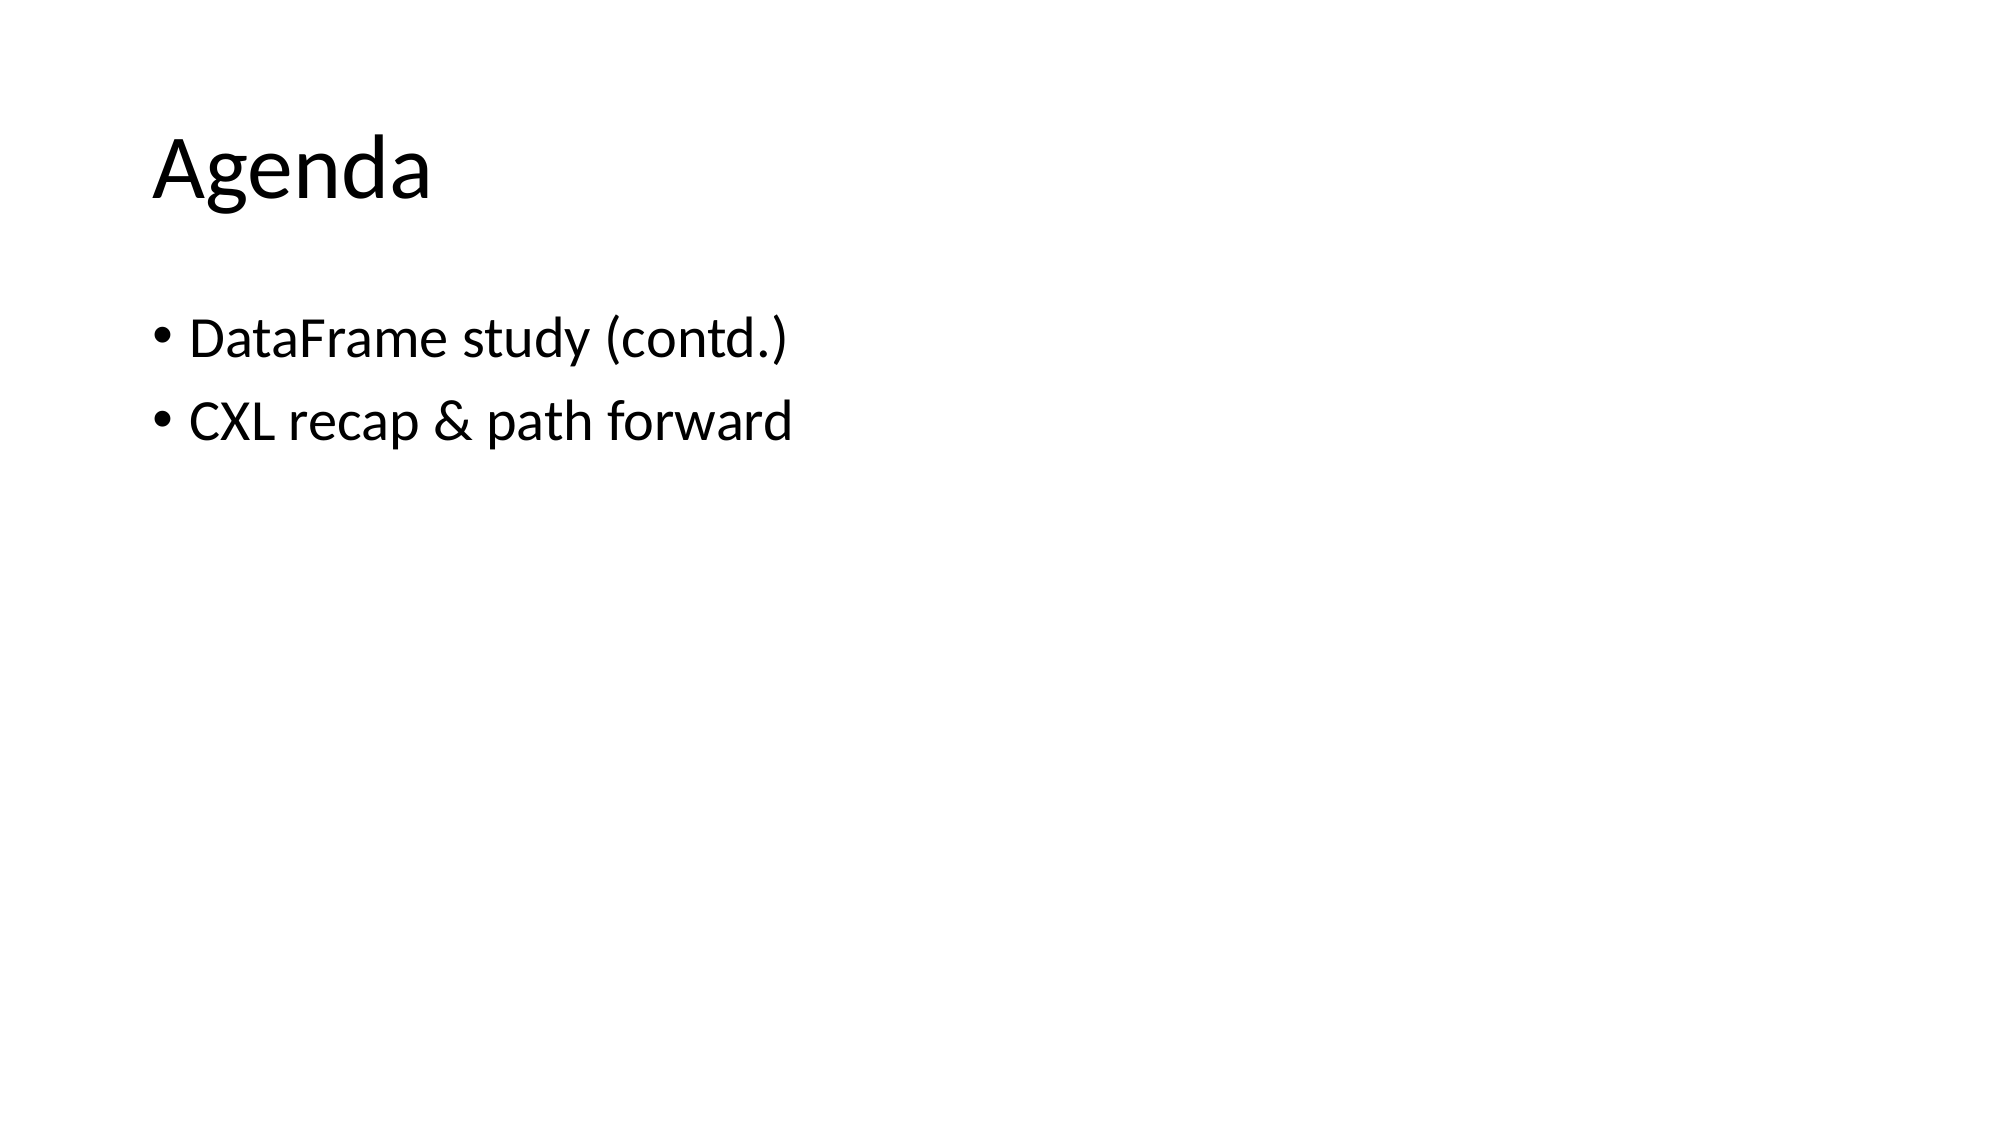

# Agenda
DataFrame study (contd.)
CXL recap & path forward